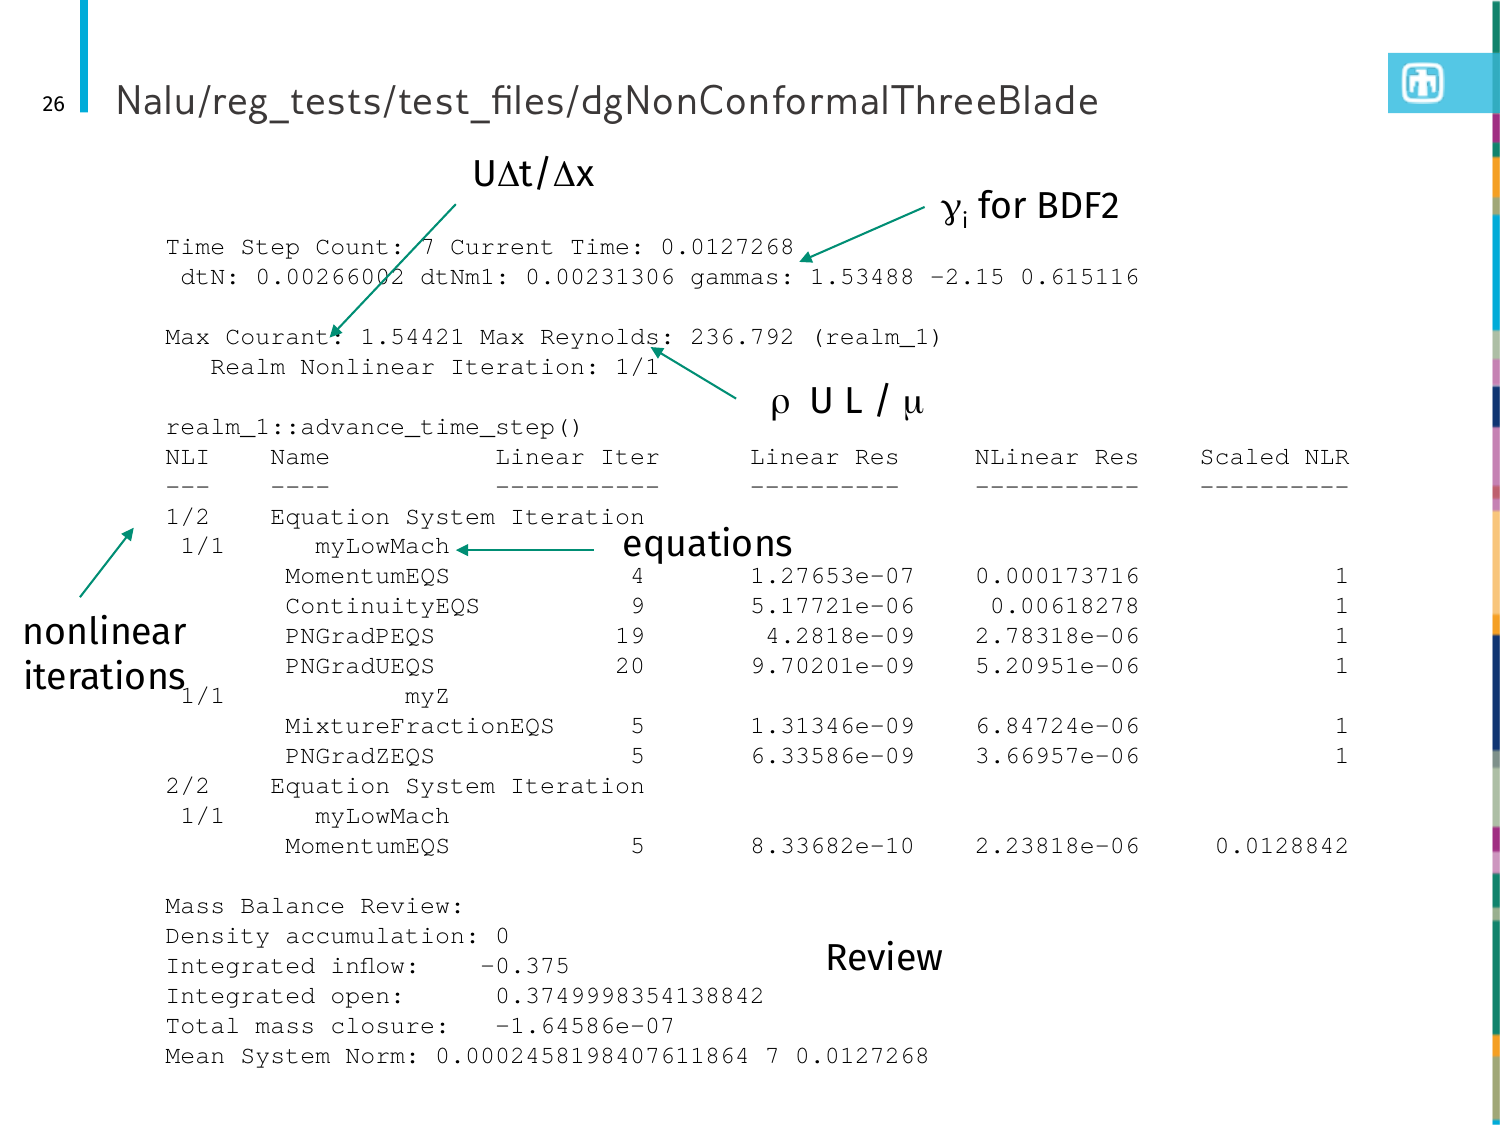

# Nalu/reg_tests/test_files/dgNonConformalThreeBlade
26
UΔt/Δx
γi for BDF2
Time Step Count: 7 Current Time: 0.0127268
 dtN: 0.00266002 dtNm1: 0.00231306 gammas: 1.53488 -2.15 0.615116

Max Courant: 1.54421 Max Reynolds: 236.792 (realm_1)
   Realm Nonlinear Iteration: 1/1

realm_1::advance_time_step()
NLI    Name           Linear Iter      Linear Res     NLinear Res    Scaled NLR
---    ----           -----------      ----------     -----------    ----------
1/2    Equation System Iteration
 1/1      myLowMach
        MomentumEQS            4       1.27653e-07    0.000173716             1
        ContinuityEQS          9       5.17721e-06     0.00618278             1
        PNGradPEQS            19        4.2818e-09    2.78318e-06             1
        PNGradUEQS            20       9.70201e-09    5.20951e-06             1
 1/1            myZ
        MixtureFractionEQS     5       1.31346e-09    6.84724e-06             1
        PNGradZEQS             5       6.33586e-09    3.66957e-06             1
2/2    Equation System Iteration
 1/1      myLowMach
        MomentumEQS            5       8.33682e-10    2.23818e-06     0.0128842

Mass Balance Review:
Density accumulation: 0
Integrated inflow:    -0.375
Integrated open:      0.3749998354138842
Total mass closure:   -1.64586e-07
Mean System Norm: 0.0002458198407611864 7 0.0127268
ρ U L / μ
equations
nonlinear
iterations
Review